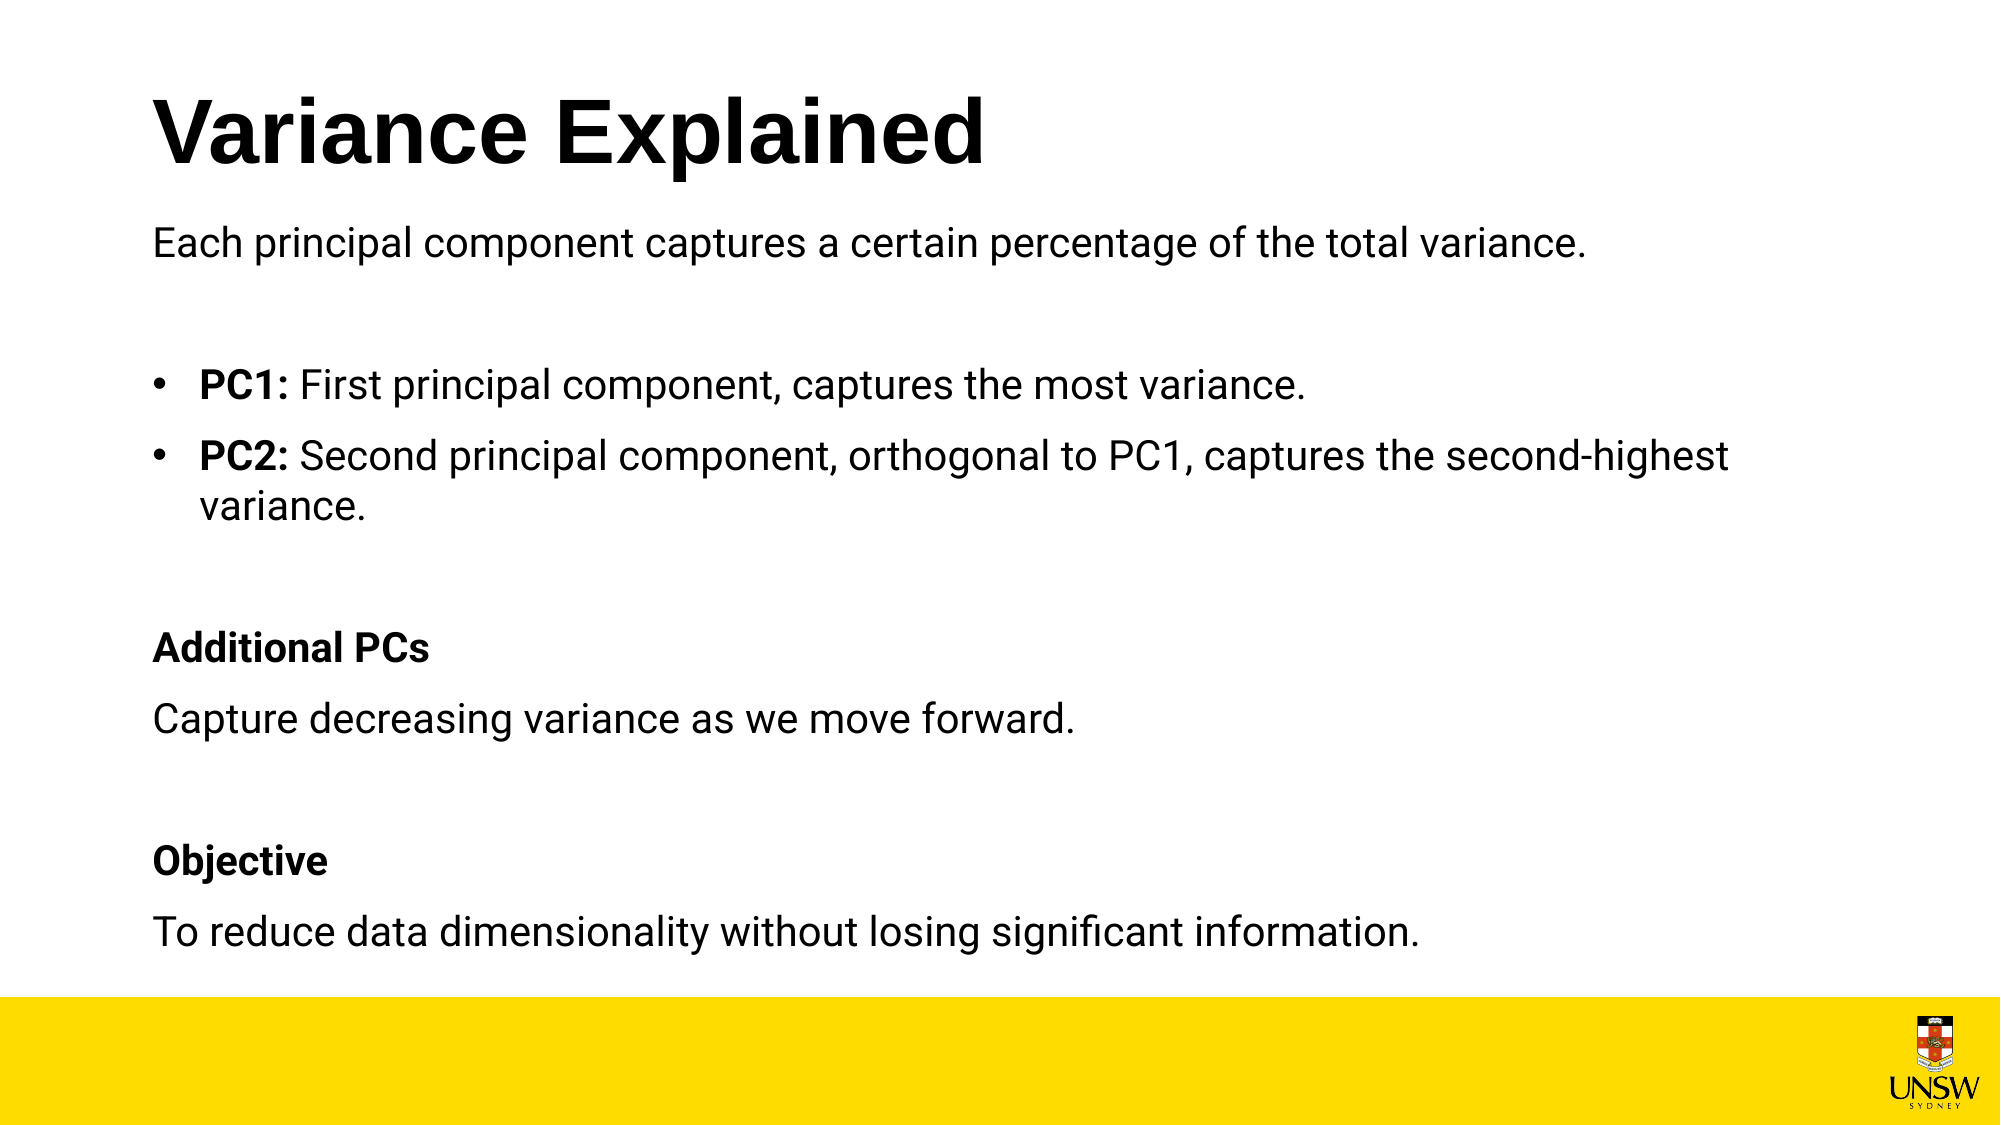

# Variance Explained
Each principal component captures a certain percentage of the total variance.

PC1: First principal component, captures the most variance.
PC2: Second principal component, orthogonal to PC1, captures the second-highest variance.

Additional PCs
Capture decreasing variance as we move forward.

Objective
To reduce data dimensionality without losing significant information.